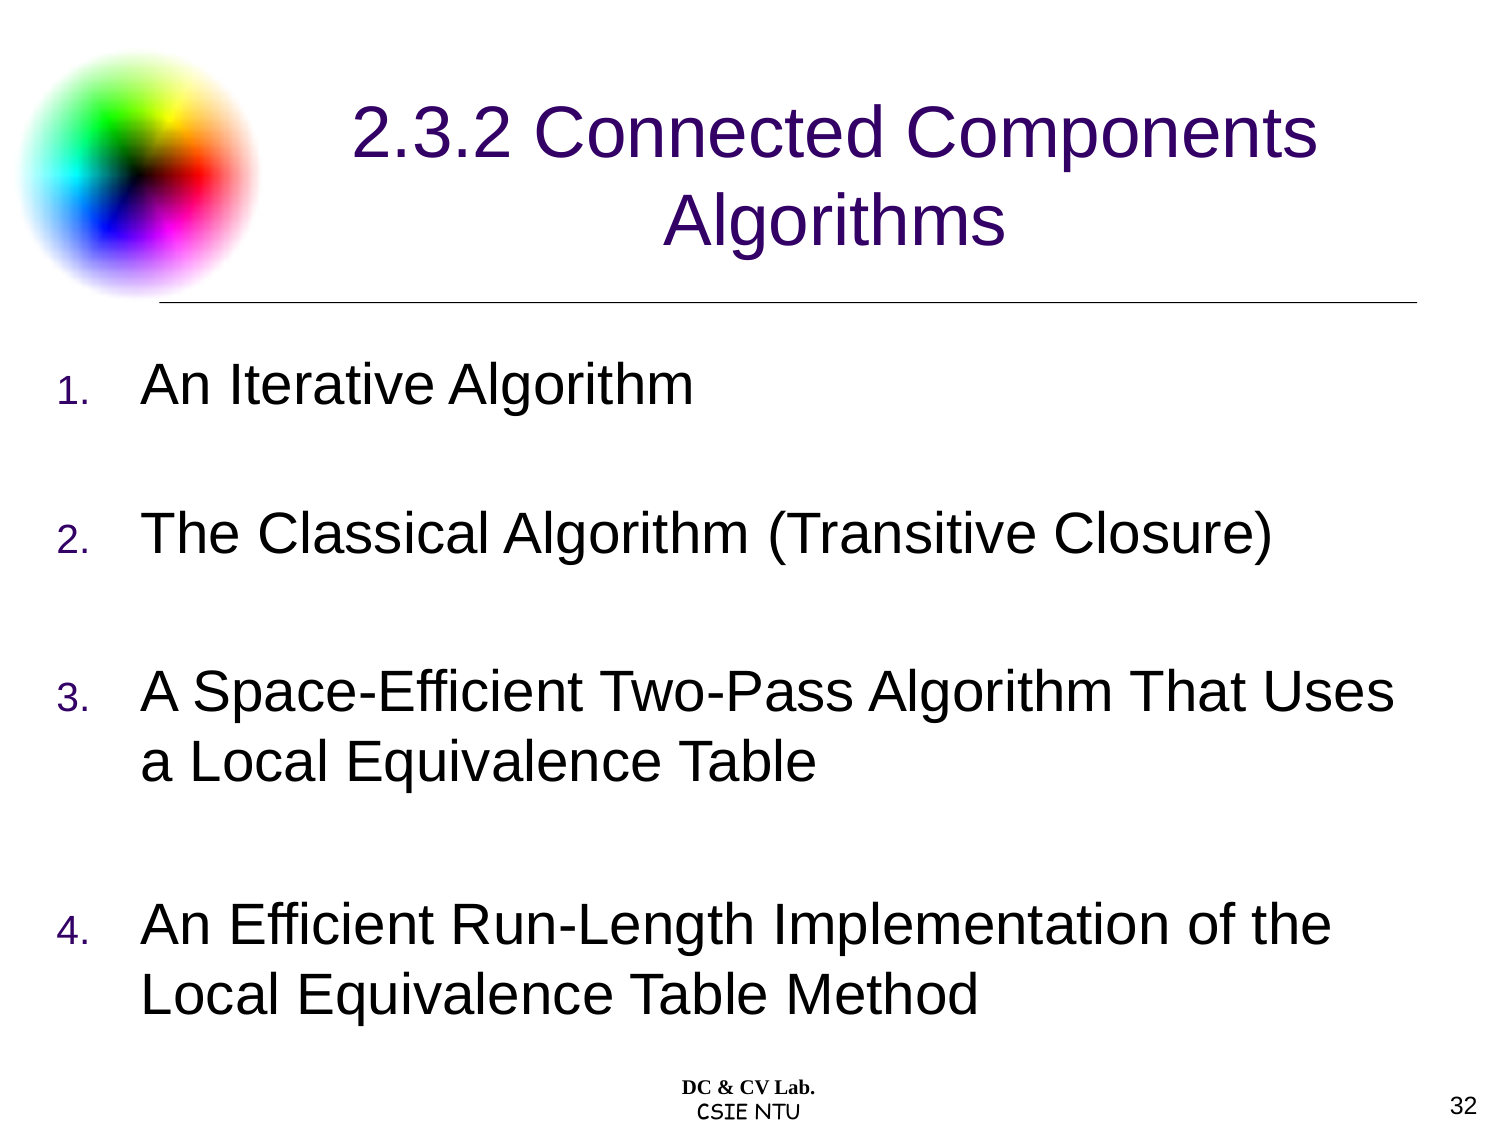

# 2.3.2 Connected Components Algorithms
An Iterative Algorithm

The Classical Algorithm (Transitive Closure)

A Space-Efficient Two-Pass Algorithm That Uses a Local Equivalence Table

An Efficient Run-Length Implementation of the Local Equivalence Table Method

DC & CV Lab.
CSIE NTU
32